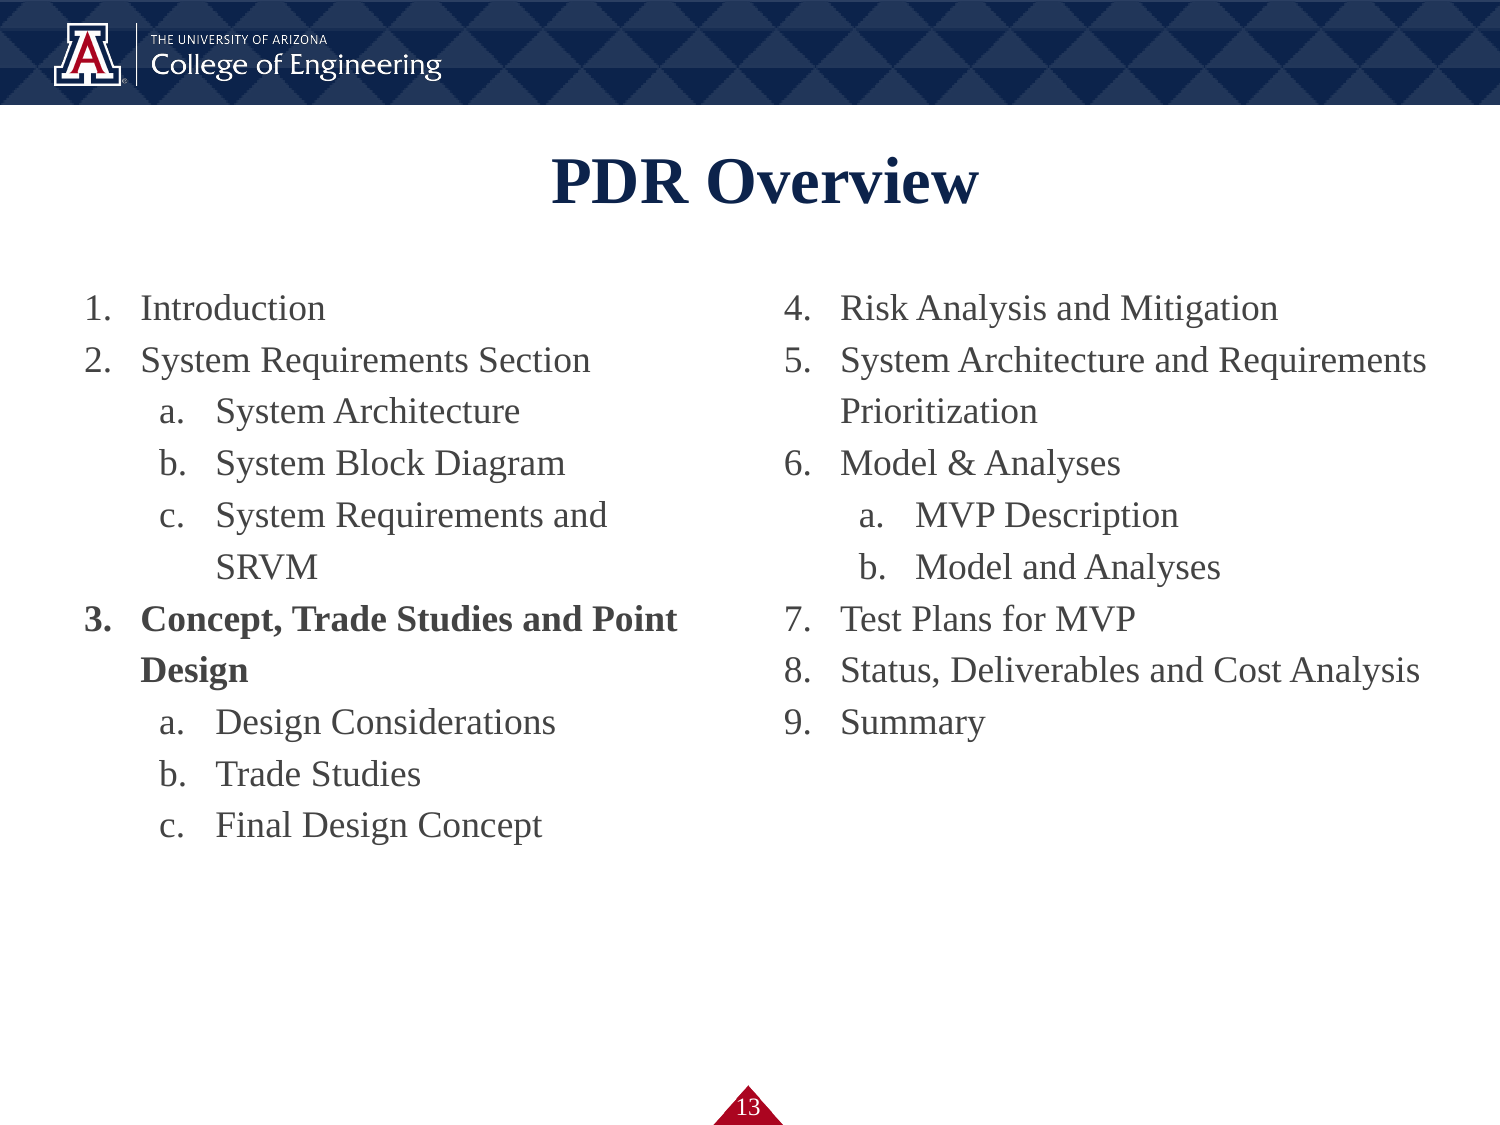

# PDR Overview
Introduction
System Requirements Section
System Architecture
System Block Diagram
System Requirements and SRVM
Concept, Trade Studies and Point Design
Design Considerations
Trade Studies
Final Design Concept

Risk Analysis and Mitigation
System Architecture and Requirements Prioritization
Model & Analyses
MVP Description
Model and Analyses
Test Plans for MVP
Status, Deliverables and Cost Analysis
Summary
13